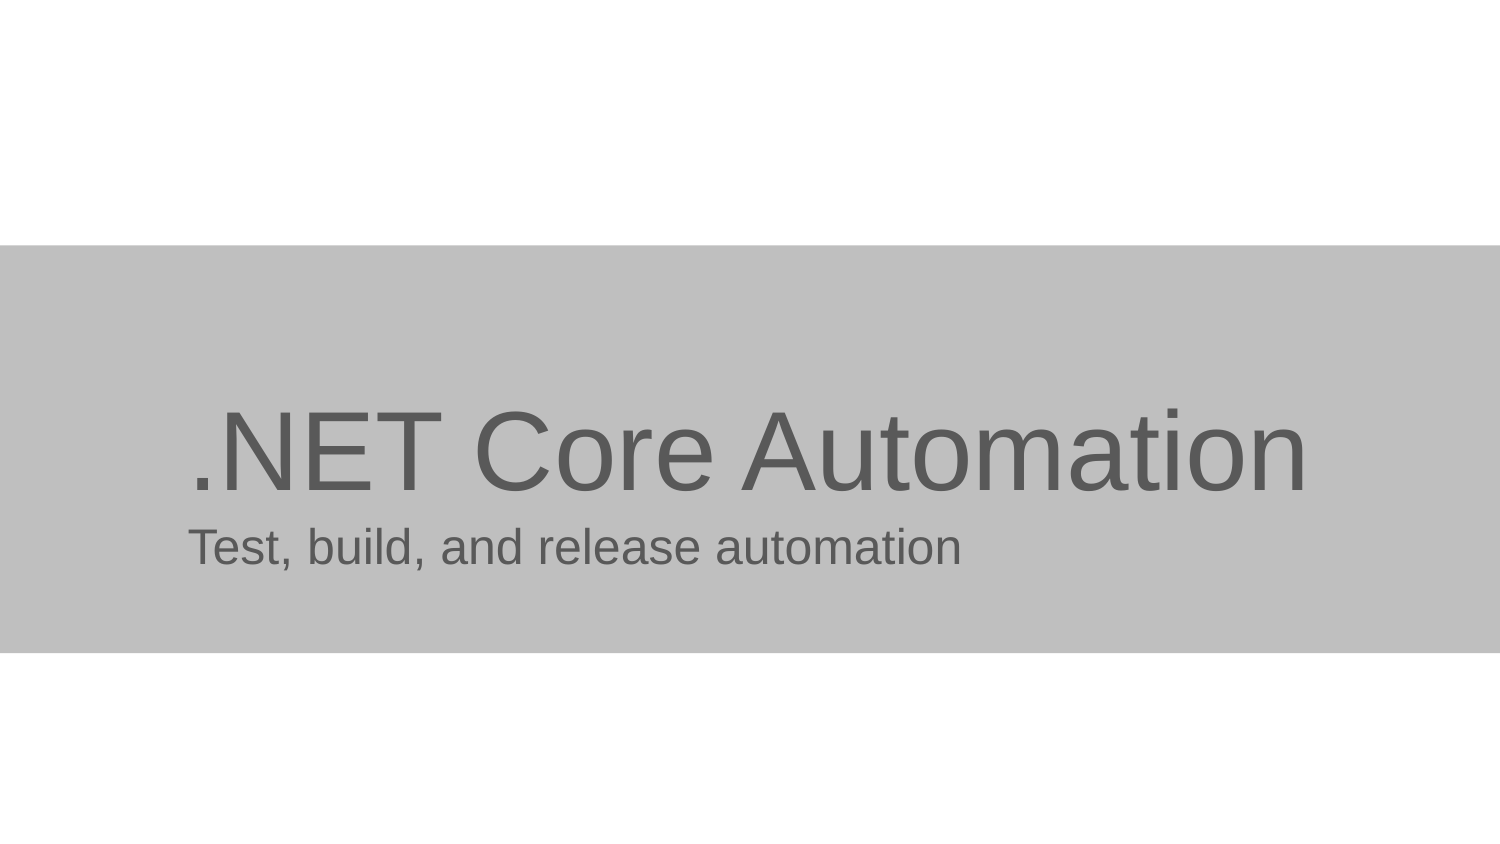

# .NET Core Automation
Test, build, and release automation